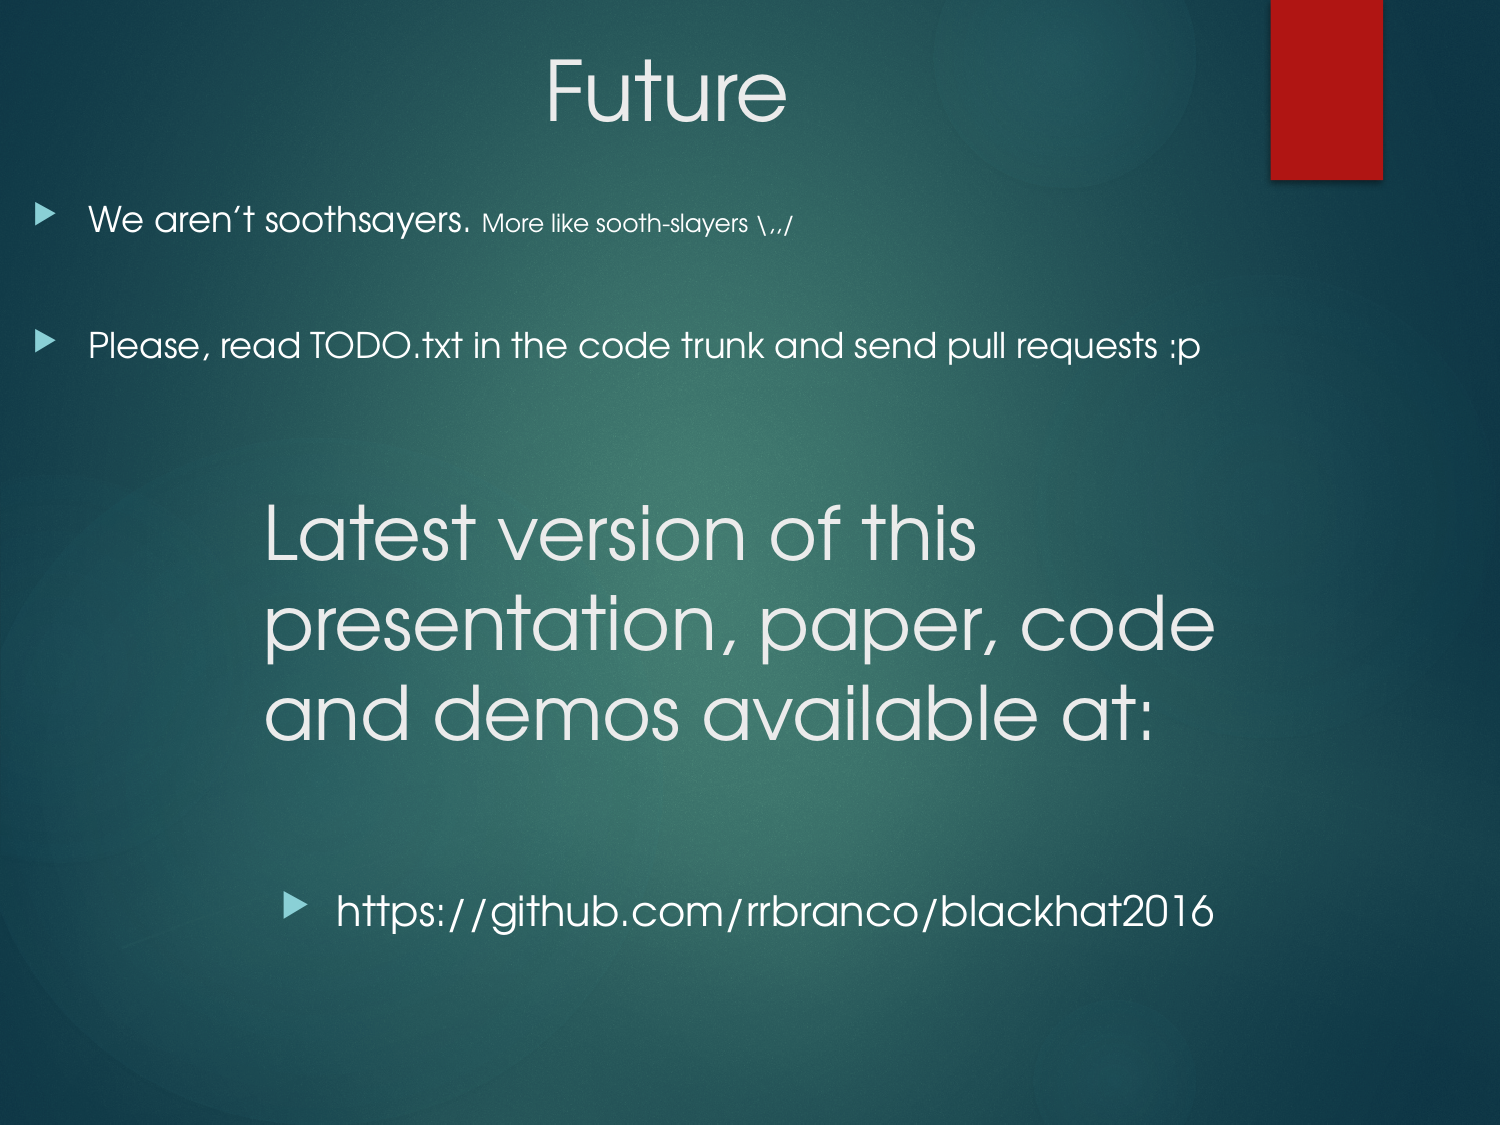

# Future
We aren’t soothsayers. More like sooth-slayers \,,/

Please, read TODO.txt in the code trunk and send pull requests :p

Latest version of this presentation, paper, code and demos available at:
https://github.com/rrbranco/blackhat2016